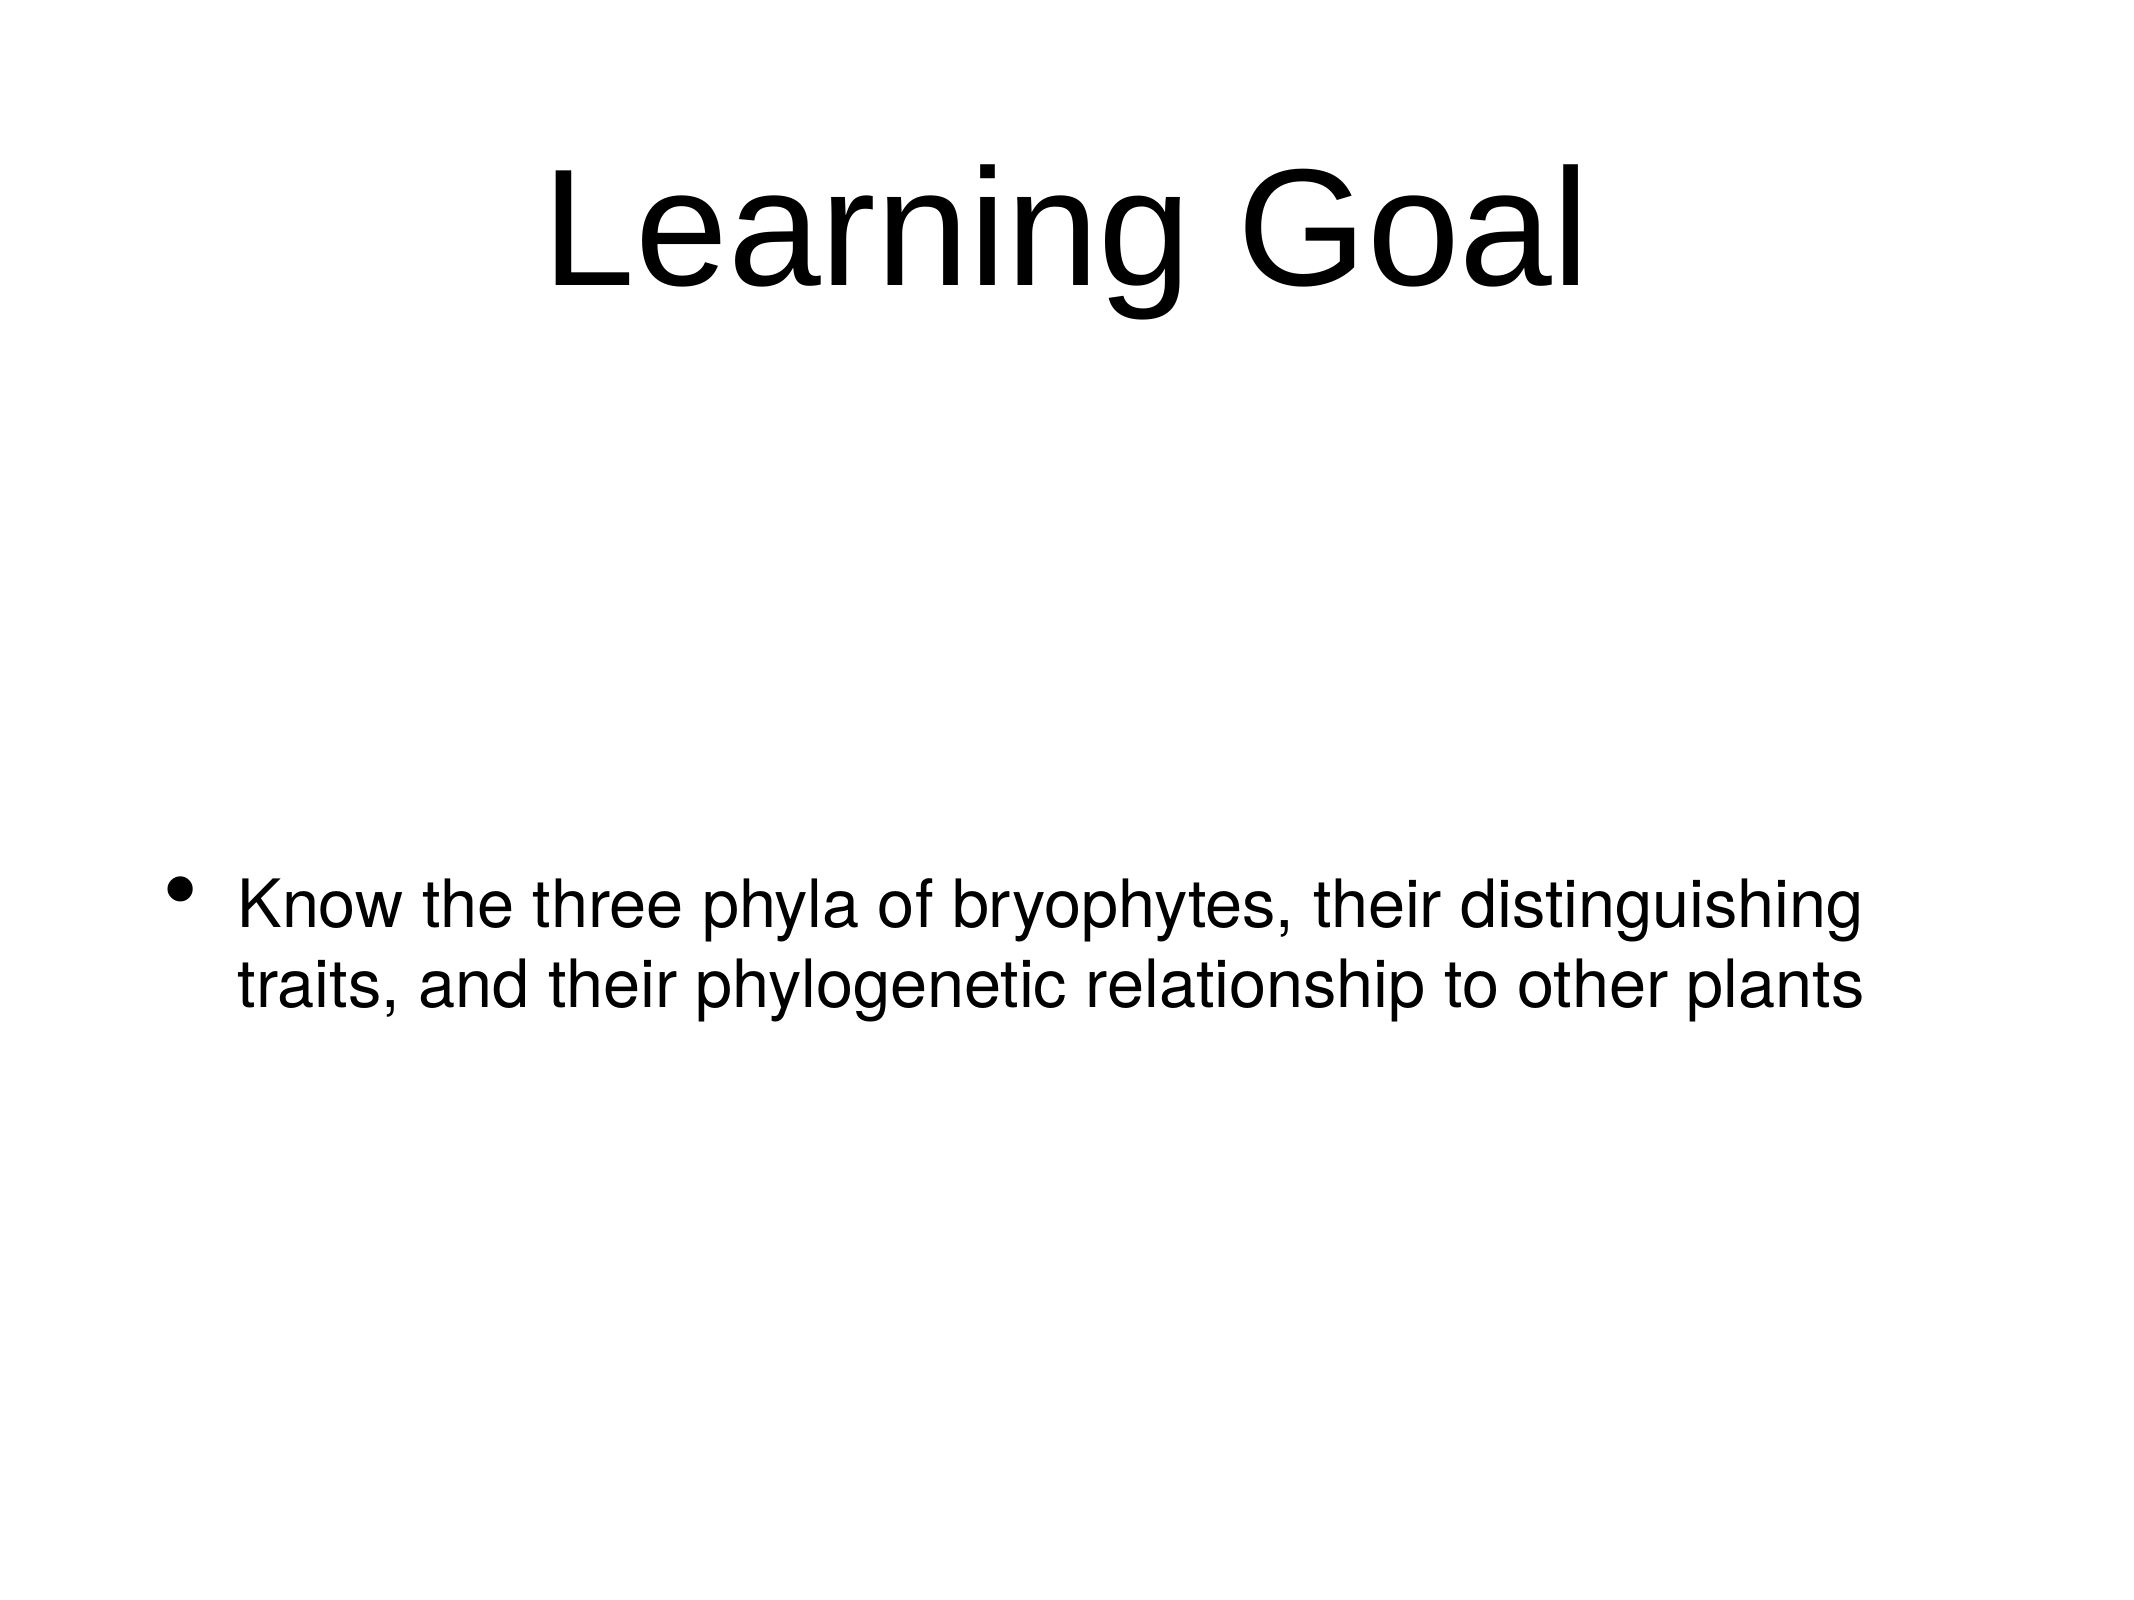

# Learning Goal
Know the three phyla of bryophytes, their distinguishing traits, and their phylogenetic relationship to other plants